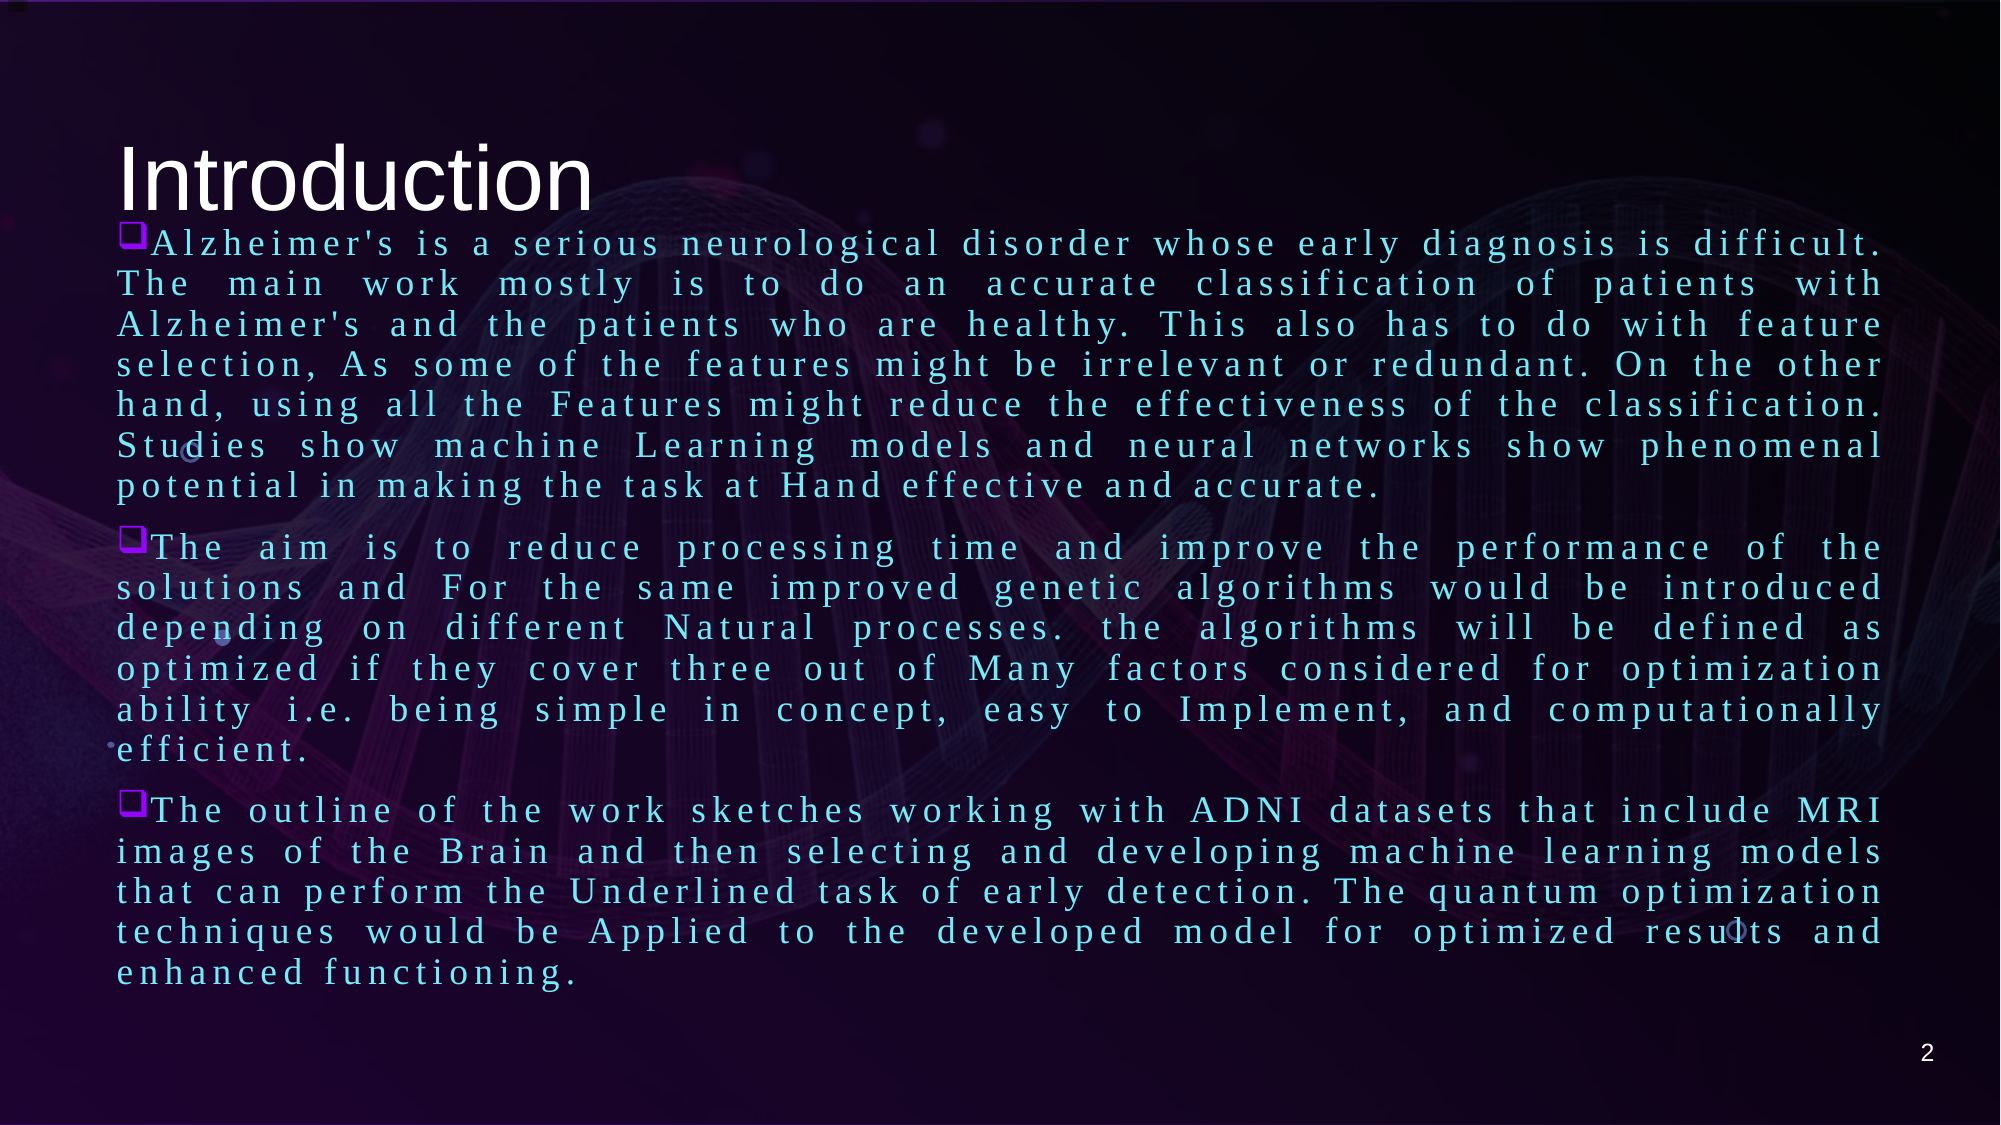

# Introduction
Alzheimer's is a serious neurological disorder whose early diagnosis is difficult. The main work mostly is to do an accurate classification of patients with Alzheimer's and the patients who are healthy. This also has to do with feature selection, As some of the features might be irrelevant or redundant. On the other hand, using all the Features might reduce the effectiveness of the classification. Studies show machine Learning models and neural networks show phenomenal potential in making the task at Hand effective and accurate.
The aim is to reduce processing time and improve the performance of the solutions and For the same improved genetic algorithms would be introduced depending on different Natural processes. the algorithms will be defined as optimized if they cover three out of Many factors considered for optimization ability i.e. being simple in concept, easy to Implement, and computationally efficient.
The outline of the work sketches working with ADNI datasets that include MRI images of the Brain and then selecting and developing machine learning models that can perform the Underlined task of early detection. The quantum optimization techniques would be Applied to the developed model for optimized results and enhanced functioning.

2